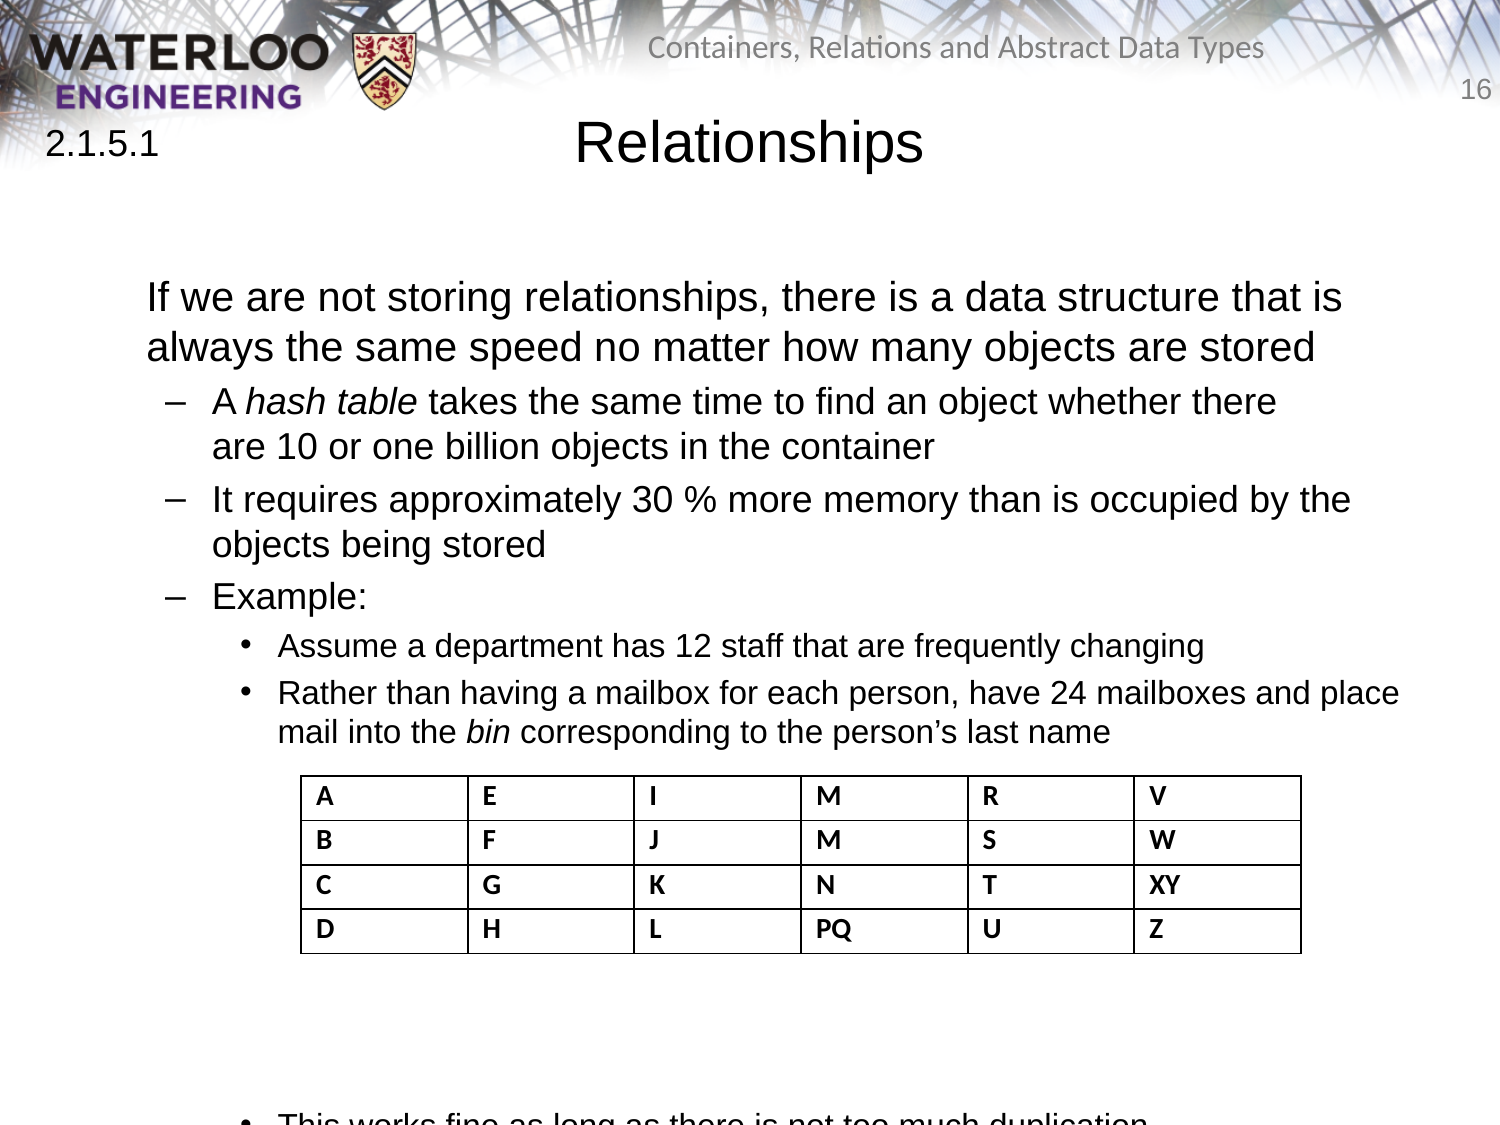

# Relationships
2.1.5.1
	If we are not storing relationships, there is a data structure that is always the same speed no matter how many objects are stored
A hash table takes the same time to find an object whether there
are 10 or one billion objects in the container
It requires approximately 30 % more memory than is occupied by the objects being stored
Example:
Assume a department has 12 staff that are frequently changing
Rather than having a mailbox for each person, have 24 mailboxes and place mail into the bin corresponding to the person’s last name

This works fine as long as there is not too much duplication
| A | E | I | M | R | V |
| --- | --- | --- | --- | --- | --- |
| B | F | J | M | S | W |
| C | G | K | N | T | XY |
| D | H | L | PQ | U | Z |